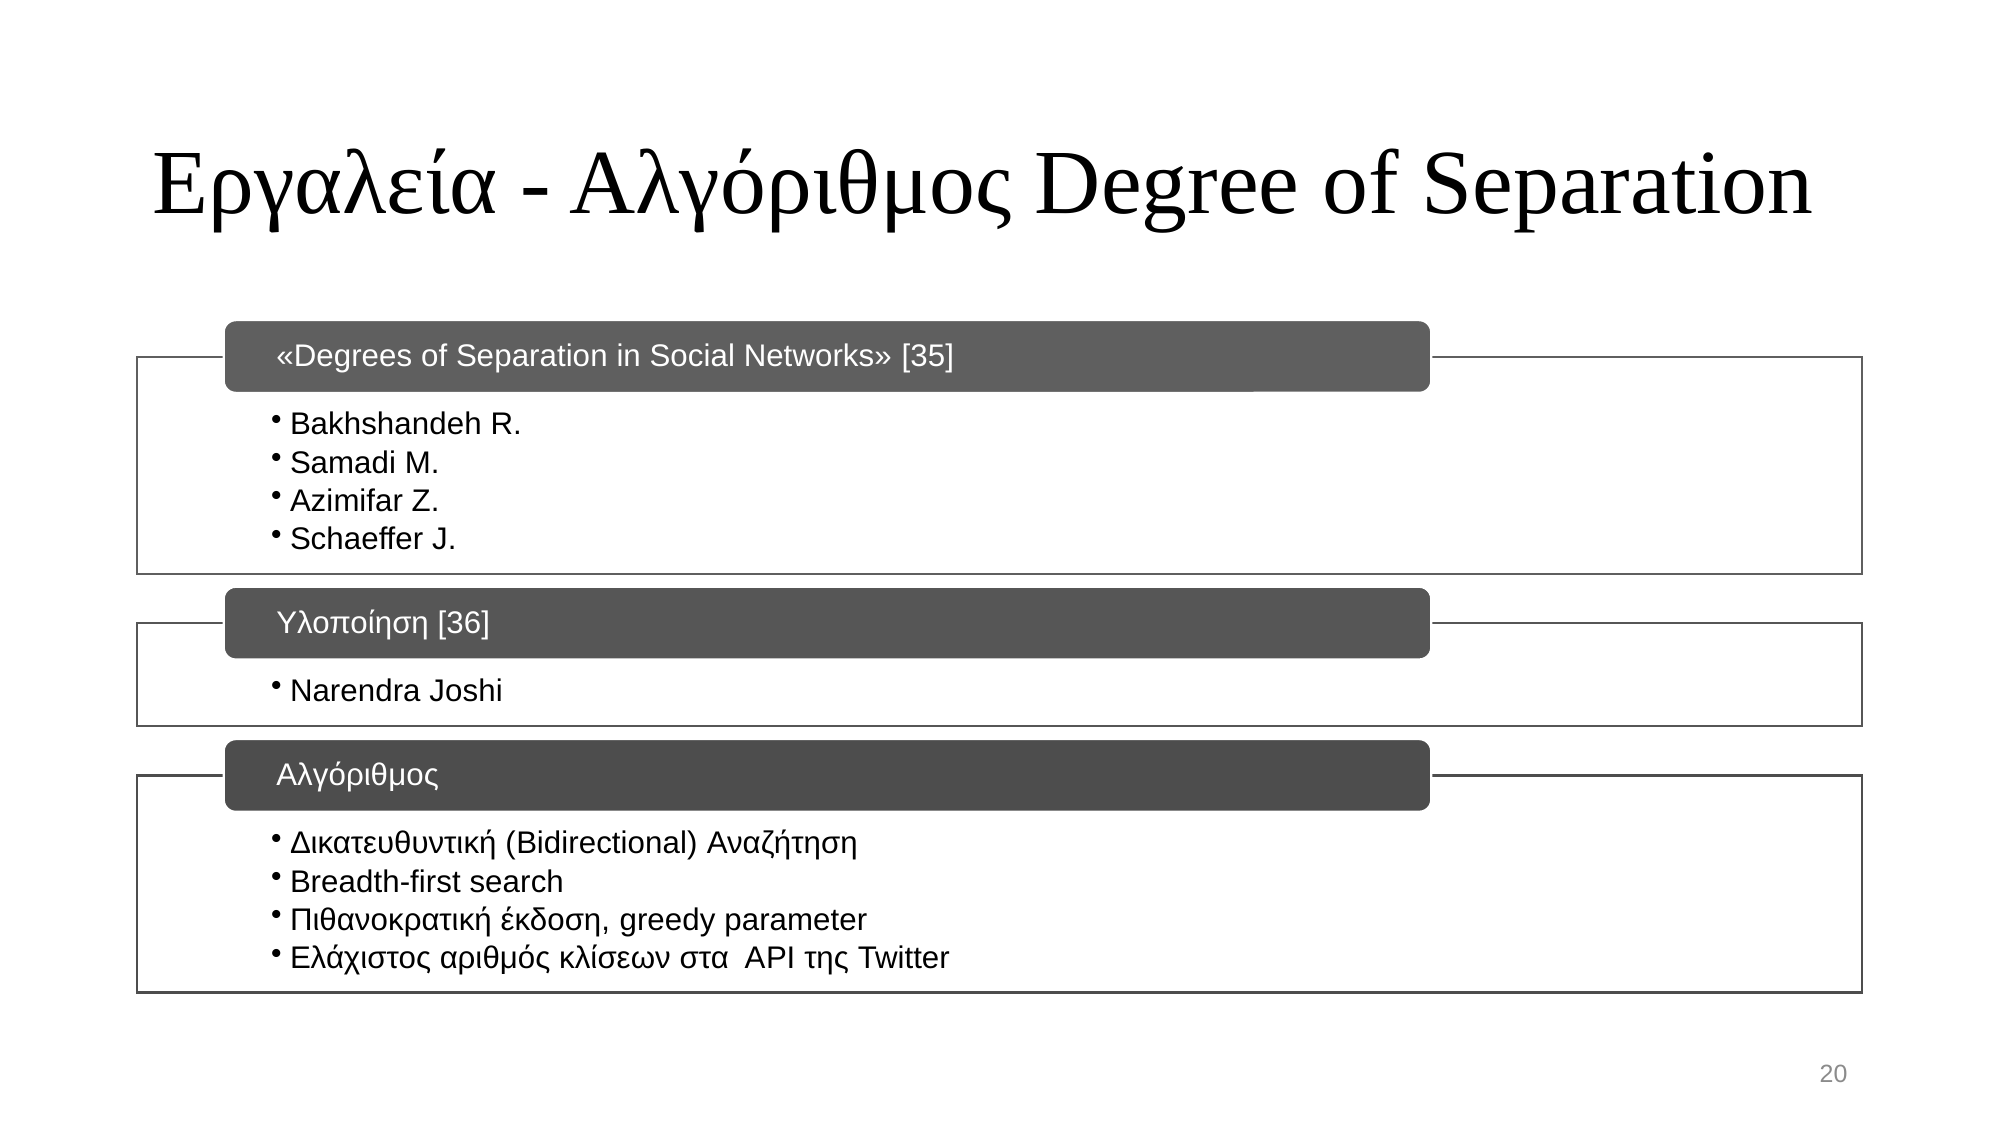

# Εργαλεία - Αλγόριθμος Degree of Separation
Bakhshandeh R.
Samadi M.
Azimifar Z.
Schaeffer J.
«Degrees of Separation in Social Networks» [35]
Narendra Joshi
Υλοποίηση [36]
Δικατευθυντική (Bidirectional) Αναζήτηση
Breadth-first search
Πιθανοκρατική έκδοση, greedy parameter
Ελάχιστος αριθμός κλίσεων στα  ΑPI της Twitter
Αλγόριθμος
20